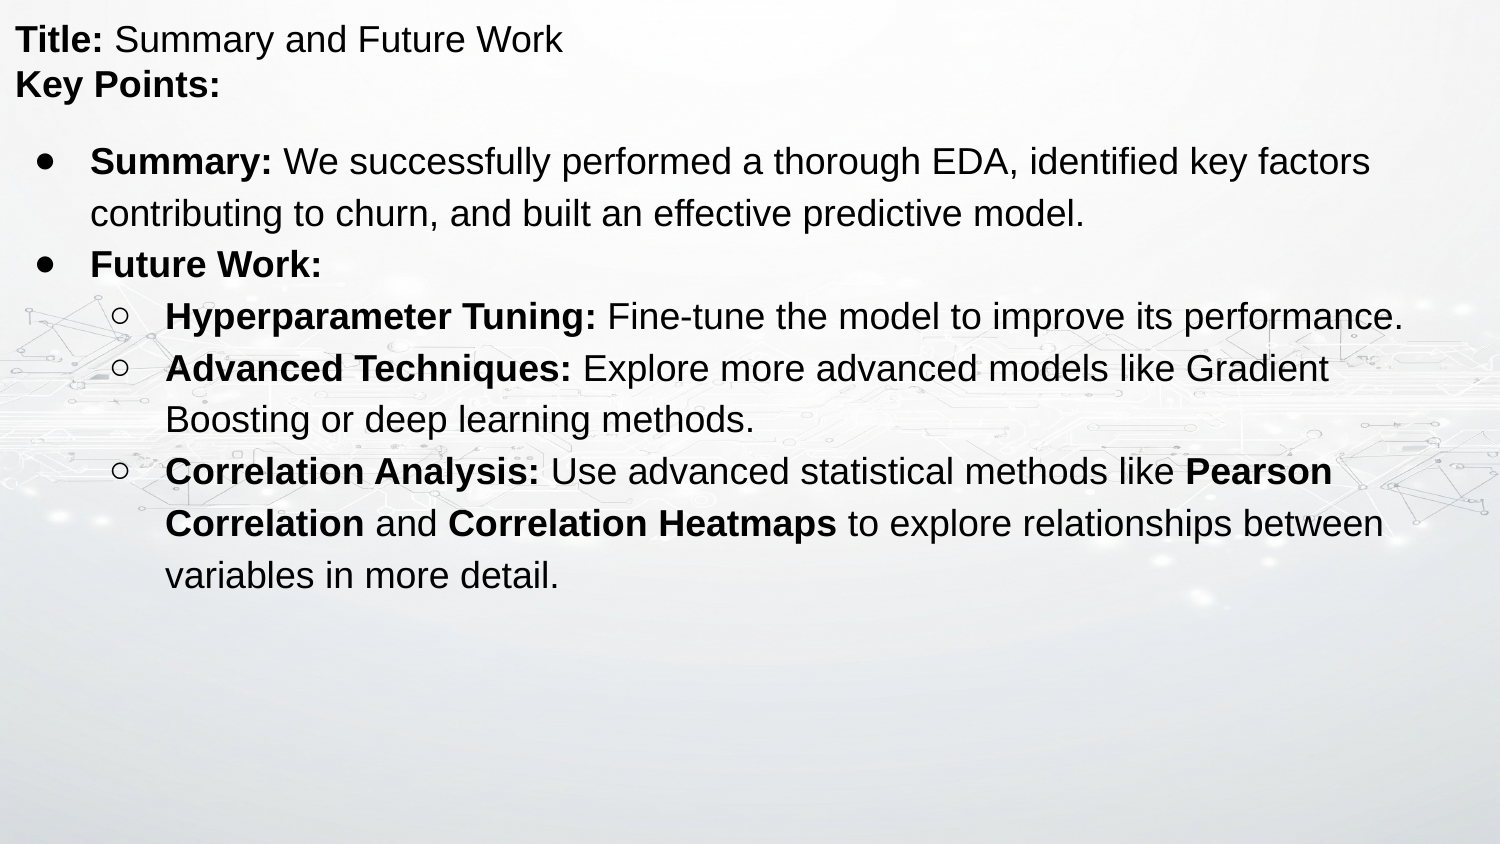

Title: Summary and Future Work
Key Points:
Summary: We successfully performed a thorough EDA, identified key factors contributing to churn, and built an effective predictive model.
Future Work:
Hyperparameter Tuning: Fine-tune the model to improve its performance.
Advanced Techniques: Explore more advanced models like Gradient Boosting or deep learning methods.
Correlation Analysis: Use advanced statistical methods like Pearson Correlation and Correlation Heatmaps to explore relationships between variables in more detail.